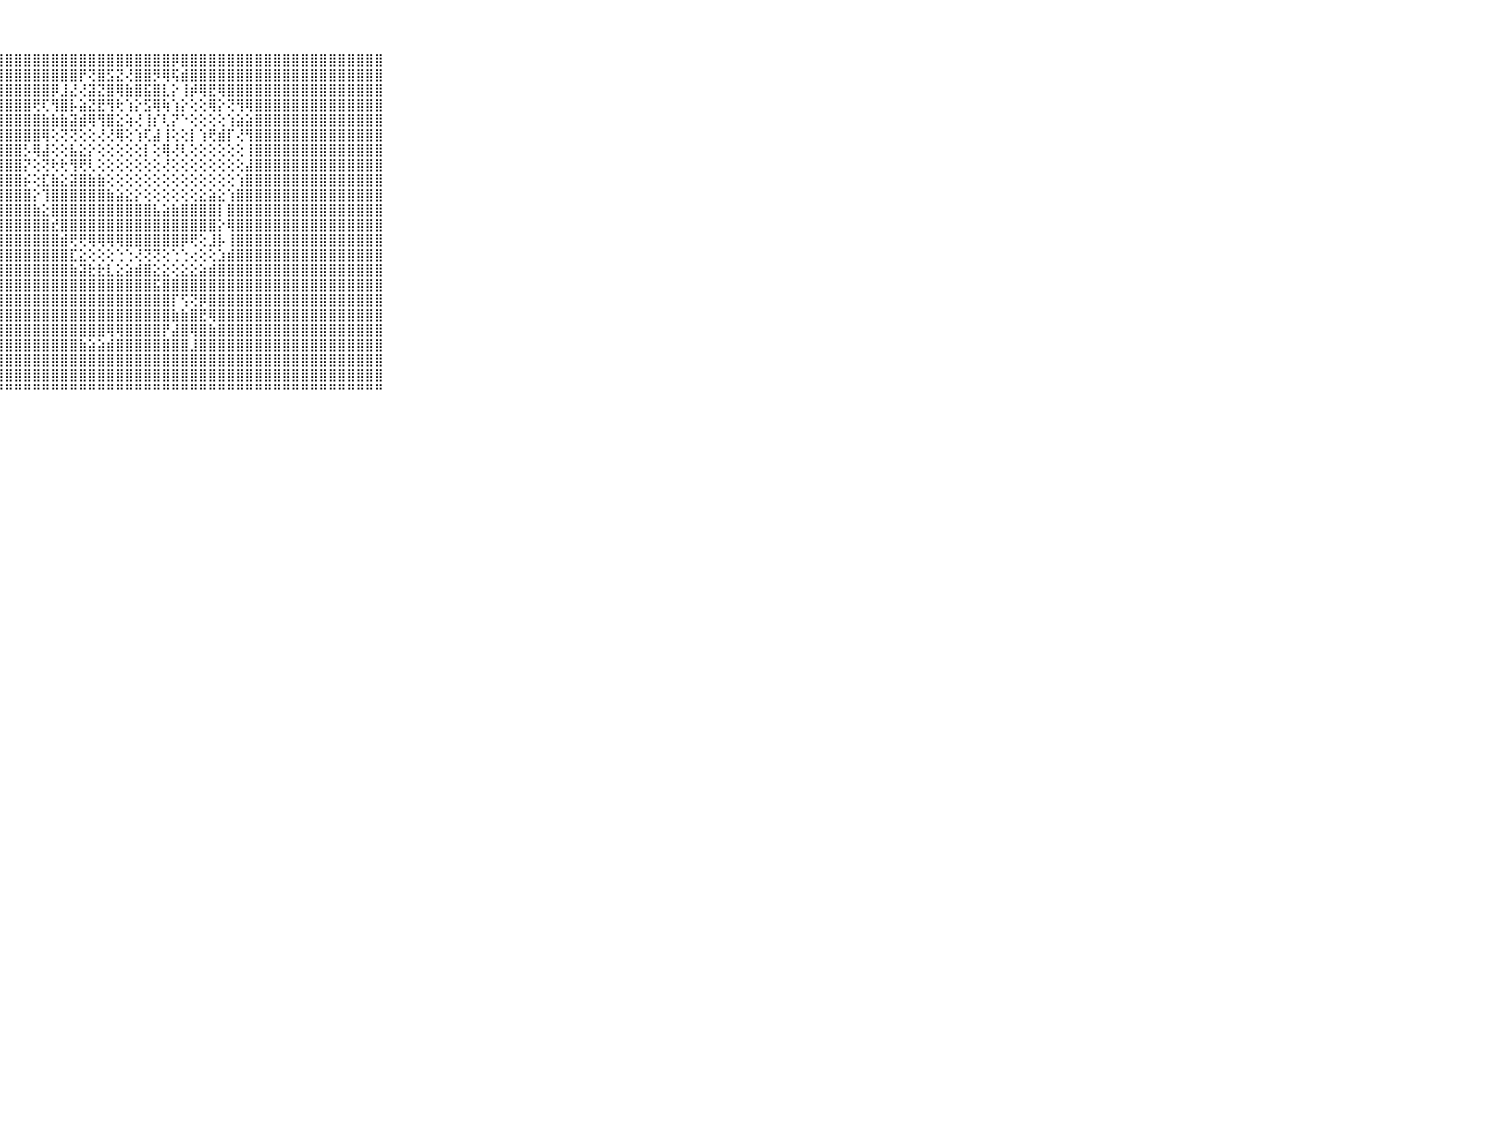

⠀⠀⠀⠀⠀⠀⠀⠀⠀⠀⠀⣿⣿⣿⣿⣿⣿⣿⣿⣿⣿⣿⣿⣿⣿⣿⣿⣿⣿⣿⣿⣿⣿⣿⣿⣿⣿⣿⣿⣿⣿⣿⣿⣿⣿⣿⡿⣿⣿⣿⣿⣿⣿⣿⣿⣿⣿⣿⣿⣿⣿⣿⣿⣿⣿⣿⣿⣿⣿⠀⠀⠀⠀⠀⠀⠀⠀⠀⠀⠀⠀
⠀⠀⠀⠀⠀⠀⠀⠀⠀⠀⠀⣿⣿⣿⣿⣿⣿⣿⣿⣿⣿⣿⣿⣿⣿⣿⣿⣿⣿⣿⣿⣿⣿⣿⣿⣿⡟⢝⣿⣫⣝⢜⣿⣿⡻⢿⢯⣾⣿⣿⣿⣿⣿⣿⣿⣿⣿⣿⣿⣿⣿⣿⣿⣿⣿⣿⣿⣿⣿⠀⠀⠀⠀⠀⠀⠀⠀⠀⠀⠀⠀
⠀⠀⠀⠀⠀⠀⠀⠀⠀⠀⠀⣿⣿⣿⣿⣿⣿⣿⣿⣿⣿⣿⣿⣿⣿⣿⣿⣿⣿⣿⣿⣿⣿⡿⣸⣜⢜⣽⣝⣿⢿⣷⣿⣯⣿⣇⡕⢸⡾⢿⣟⢿⣿⣿⣿⣿⣿⣿⣿⣿⣿⣿⣿⣿⣿⣿⣿⣿⣿⠀⠀⠀⠀⠀⠀⠀⠀⠀⠀⠀⠀
⠀⠀⠀⠀⠀⠀⠀⠀⠀⠀⠀⣿⣿⣿⣿⣿⣿⣿⣿⣿⣿⣿⣿⣿⣿⣿⣿⣿⣿⣿⣿⢟⢏⢻⣿⡧⣵⣝⣟⢻⢗⢱⡕⣫⢿⢷⢱⡕⢕⢕⢿⡕⢝⢻⢿⣿⣿⣿⣿⣿⣿⣿⣿⣿⣿⣿⣿⣿⣿⠀⠀⠀⠀⠀⠀⠀⠀⠀⠀⠀⠀
⠀⠀⠀⠀⠀⠀⠀⠀⠀⠀⠀⣿⣿⣿⣿⣿⣿⣿⣿⣿⣿⣿⣿⣿⣿⣿⣿⣿⣿⣿⣿⣿⣷⣷⣷⣽⣾⢿⢻⣿⣕⢵⢜⢸⡎⢇⡝⠑⢕⢕⢕⢕⢱⣵⣵⣿⣿⣿⣿⣿⣿⣿⣿⣿⣿⣿⣿⣿⣿⠀⠀⠀⠀⠀⠀⠀⠀⠀⠀⠀⠀
⠀⠀⠀⠀⠀⠀⠀⠀⠀⠀⠀⣿⣿⣿⣿⣿⣿⣿⣿⣿⣿⣿⣿⣿⣿⣿⣿⣿⣿⣿⣿⣿⢿⢕⢝⢝⢕⢕⢜⢜⢿⢕⢱⢏⣼⢸⢕⢕⡇⢱⢟⣾⡏⢜⢻⣿⣿⣿⣿⣿⣿⣿⣿⣿⣿⣿⣿⣿⣿⠀⠀⠀⠀⠀⠀⠀⠀⠀⠀⠀⠀
⠀⠀⠀⠀⠀⠀⠀⠀⠀⠀⠀⣿⣿⣿⣿⣿⣿⣿⣿⣿⣿⣿⣿⣿⣿⣿⣿⣿⣿⣿⡣⢿⣼⢕⢕⣧⣕⡕⢕⢕⢕⢕⢕⡇⢕⢿⢜⢇⢕⢕⢕⢕⢕⢕⢸⣿⣿⣿⣿⣿⣿⣿⣿⣿⣿⣿⣿⣿⣿⠀⠀⠀⠀⠀⠀⠀⠀⠀⠀⠀⠀
⠀⠀⠀⠀⠀⠀⠀⠀⠀⠀⠀⣿⣿⣿⣿⣿⣿⣿⣿⣿⣿⣿⣿⣿⣿⣿⣿⣿⣿⣿⡝⢕⢝⢗⢗⢻⢟⢇⢕⢕⢕⢕⢕⢕⢕⢜⢕⢕⢕⢕⢕⢕⢕⢕⣼⣿⣿⣿⣿⣿⣿⣿⣿⣿⣿⣿⣿⣿⣿⠀⠀⠀⠀⠀⠀⠀⠀⠀⠀⠀⠀
⠀⠀⠀⠀⠀⠀⠀⠀⠀⠀⠀⣿⣿⣿⣿⣿⣿⣿⣿⣿⣿⣿⣿⣿⣿⣿⣿⣿⣿⣿⡮⢕⣏⣷⣕⣽⣿⣷⣷⢕⢕⢕⢕⢕⢕⢕⢕⢕⢕⢕⢕⢕⢕⢱⣿⣿⣿⣿⣿⣿⣿⣿⣿⣿⣿⣿⣿⣿⣿⠀⠀⠀⠀⠀⠀⠀⠀⠀⠀⠀⠀
⠀⠀⠀⠀⠀⠀⠀⠀⠀⠀⠀⣿⣿⣿⣿⣿⣿⣿⣿⣿⣿⣿⣿⣿⣿⣿⣿⣿⣿⣿⣿⡕⢹⣿⣿⣿⣿⣿⣿⣷⣵⣕⡕⢕⢕⢕⢕⢕⢕⣕⣵⣕⢱⣿⣿⣿⣿⣿⣿⣿⣿⣿⣿⣿⣿⣿⣿⣿⣿⠀⠀⠀⠀⠀⠀⠀⠀⠀⠀⠀⠀
⠀⠀⠀⠀⠀⠀⠀⠀⠀⠀⠀⣿⣿⣿⣿⣿⣿⣿⣿⣿⣿⣿⣿⣿⣿⣿⣿⣿⣿⣿⣿⣷⣕⣿⣿⣿⣿⣿⣿⣿⣿⣿⣿⣿⣧⣵⣷⣿⣿⣿⣿⡇⣿⣿⣿⣿⣿⣿⣿⣿⣿⣿⣿⣿⣿⣿⣿⣿⣿⠀⠀⠀⠀⠀⠀⠀⠀⠀⠀⠀⠀
⠀⠀⠀⠀⠀⠀⠀⠀⠀⠀⠀⣿⣿⣿⣿⣿⣿⣿⣿⣿⣿⣿⣿⣿⣿⣿⣿⣿⣿⣿⣿⣿⣿⣞⣿⣿⣿⣿⣿⣿⣿⣿⣿⣿⣿⣿⣿⣿⣿⣿⣿⡕⢿⣿⣿⣿⣿⣿⣿⣿⣿⣿⣿⣿⣿⣿⣿⣿⣿⠀⠀⠀⠀⠀⠀⠀⠀⠀⠀⠀⠀
⠀⠀⠀⠀⠀⠀⠀⠀⠀⠀⠀⣿⣿⣿⣿⣿⣿⣿⣿⣿⣿⣿⣿⣿⣿⣿⣿⣿⣿⣿⣿⣿⣿⣿⣾⢟⢟⢿⢿⢿⢿⣿⣿⣿⣿⣿⣿⡿⢟⢕⣸⡧⢸⣿⣿⣿⣿⣿⣿⣿⣿⣿⣿⣿⣿⣿⣿⣿⣿⠀⠀⠀⠀⠀⠀⠀⠀⠀⠀⠀⠀
⠀⠀⠀⠀⠀⠀⠀⠀⠀⠀⠀⣿⣿⣿⣿⣿⣿⣿⣿⣿⣿⣿⣿⣿⣿⣿⣿⣿⣿⣿⣿⣿⣿⣿⣿⣏⣕⢕⢕⢕⢑⢑⢜⢝⢝⢕⢑⢑⢔⢕⢕⣱⣾⣿⣿⣿⣿⣿⣿⣿⣿⣿⣿⣿⣿⣿⣿⣿⣿⠀⠀⠀⠀⠀⠀⠀⠀⠀⠀⠀⠀
⠀⠀⠀⠀⠀⠀⠀⠀⠀⠀⠀⣿⣿⣿⣿⣿⣿⣿⣿⣿⣿⣿⣿⣿⣿⣿⣿⣿⣿⣿⣿⣿⣿⣿⣿⣷⣽⣗⣗⣇⣕⣵⣾⣿⣕⣕⢕⣕⣕⣵⣾⣿⣿⣿⣿⣿⣿⣿⣿⣿⣿⣿⣿⣿⣿⣿⣿⣿⣿⠀⠀⠀⠀⠀⠀⠀⠀⠀⠀⠀⠀
⠀⠀⠀⠀⠀⠀⠀⠀⠀⠀⠀⣿⣿⣿⣿⣿⣿⣿⣿⣿⣿⣿⣿⣿⣿⣿⣿⣿⣿⣿⣿⣿⣿⣿⣿⣿⣿⣿⣿⣿⣿⣿⣿⣿⣯⣿⣿⣿⣿⣿⣿⣿⣿⣿⣿⣿⣿⣿⣿⣿⣿⣿⣿⣿⣿⣿⣿⣿⣿⠀⠀⠀⠀⠀⠀⠀⠀⠀⠀⠀⠀
⠀⠀⠀⠀⠀⠀⠀⠀⠀⠀⠀⣿⣿⣿⣿⣿⣿⣿⣿⣿⣿⣿⣿⣿⣿⣿⣿⣿⣿⣿⣿⣿⣿⣿⣿⣿⣿⣿⣿⣿⣿⣿⣿⣿⣿⣿⡏⢫⢝⡿⣿⣿⣿⣿⣿⣿⣿⣿⣿⣿⣿⣿⣿⣿⣿⣿⣿⣿⣿⠀⠀⠀⠀⠀⠀⠀⠀⠀⠀⠀⠀
⠀⠀⠀⠀⠀⠀⠀⠀⠀⠀⠀⣿⣿⣿⣿⣿⣿⣿⣿⣿⣿⣿⣿⣿⣿⣿⣿⣿⣿⣿⣿⣿⣿⣿⣿⣿⣿⣿⣿⣿⣿⣿⣿⣿⣿⣿⣷⣷⣿⣟⢿⣿⣿⣿⣿⣿⣿⣿⣿⣿⣿⣿⣿⣿⣿⣿⣿⣿⣿⠀⠀⠀⠀⠀⠀⠀⠀⠀⠀⠀⠀
⠀⠀⠀⠀⠀⠀⠀⠀⠀⠀⠀⣿⣿⣿⣿⣿⣿⣿⣿⣿⣿⣿⣿⣿⣿⣿⣿⣿⣿⣿⣿⣿⣿⣿⣿⣿⣿⣿⣿⢿⢿⣿⣿⣿⣿⡟⣼⣿⢿⣿⣷⣿⣿⣿⣿⣿⣿⣿⣿⣿⣿⣿⣿⣿⣿⣿⣿⣿⣿⠀⠀⠀⠀⠀⠀⠀⠀⠀⠀⠀⠀
⠀⠀⠀⠀⠀⠀⠀⠀⠀⠀⠀⣿⣿⣿⣿⣿⣿⣿⣿⣿⣿⣿⣿⣿⣿⣿⣿⣿⣿⣿⣿⣿⣿⣿⣿⣿⣷⣵⣵⣾⣿⣿⣿⣿⣿⣿⣿⣿⣸⣿⣿⣿⣿⣿⣿⣿⣿⣿⣿⣿⣿⣿⣿⣿⣿⣿⣿⣿⣿⠀⠀⠀⠀⠀⠀⠀⠀⠀⠀⠀⠀
⠀⠀⠀⠀⠀⠀⠀⠀⠀⠀⠀⣿⣿⣿⣿⣿⣿⣿⣿⣿⣿⣿⣿⣿⣿⣿⣿⣿⣿⣿⣿⣿⣿⣿⣿⣿⣿⣿⣿⣿⣿⣿⣿⣿⣿⣿⣿⣿⣿⣿⣿⣿⣿⣿⣿⣿⣿⣿⣿⣿⣿⣿⣿⣿⣿⣿⣿⣿⣿⠀⠀⠀⠀⠀⠀⠀⠀⠀⠀⠀⠀
⠀⠀⠀⠀⠀⠀⠀⠀⠀⠀⠀⣿⣿⣿⣿⣿⣿⣿⣿⣿⣿⣿⣿⣿⣿⣿⣿⣿⣿⣿⣿⣿⣿⣿⣿⣿⣿⣿⣿⣿⣿⣿⣿⣿⣿⣿⣿⣿⣿⣿⣿⣿⣿⣿⣿⣿⣿⣿⣿⣿⣿⣿⣿⣿⣿⣿⣿⣿⣿⠀⠀⠀⠀⠀⠀⠀⠀⠀⠀⠀⠀
⠀⠀⠀⠀⠀⠀⠀⠀⠀⠀⠀⠛⠛⠛⠛⠛⠛⠛⠛⠛⠛⠛⠛⠛⠛⠛⠛⠛⠛⠛⠛⠛⠛⠛⠛⠛⠛⠛⠛⠛⠛⠛⠛⠛⠛⠛⠛⠛⠛⠛⠛⠛⠛⠛⠛⠛⠛⠛⠛⠛⠛⠛⠛⠛⠛⠛⠛⠛⠛⠀⠀⠀⠀⠀⠀⠀⠀⠀⠀⠀⠀